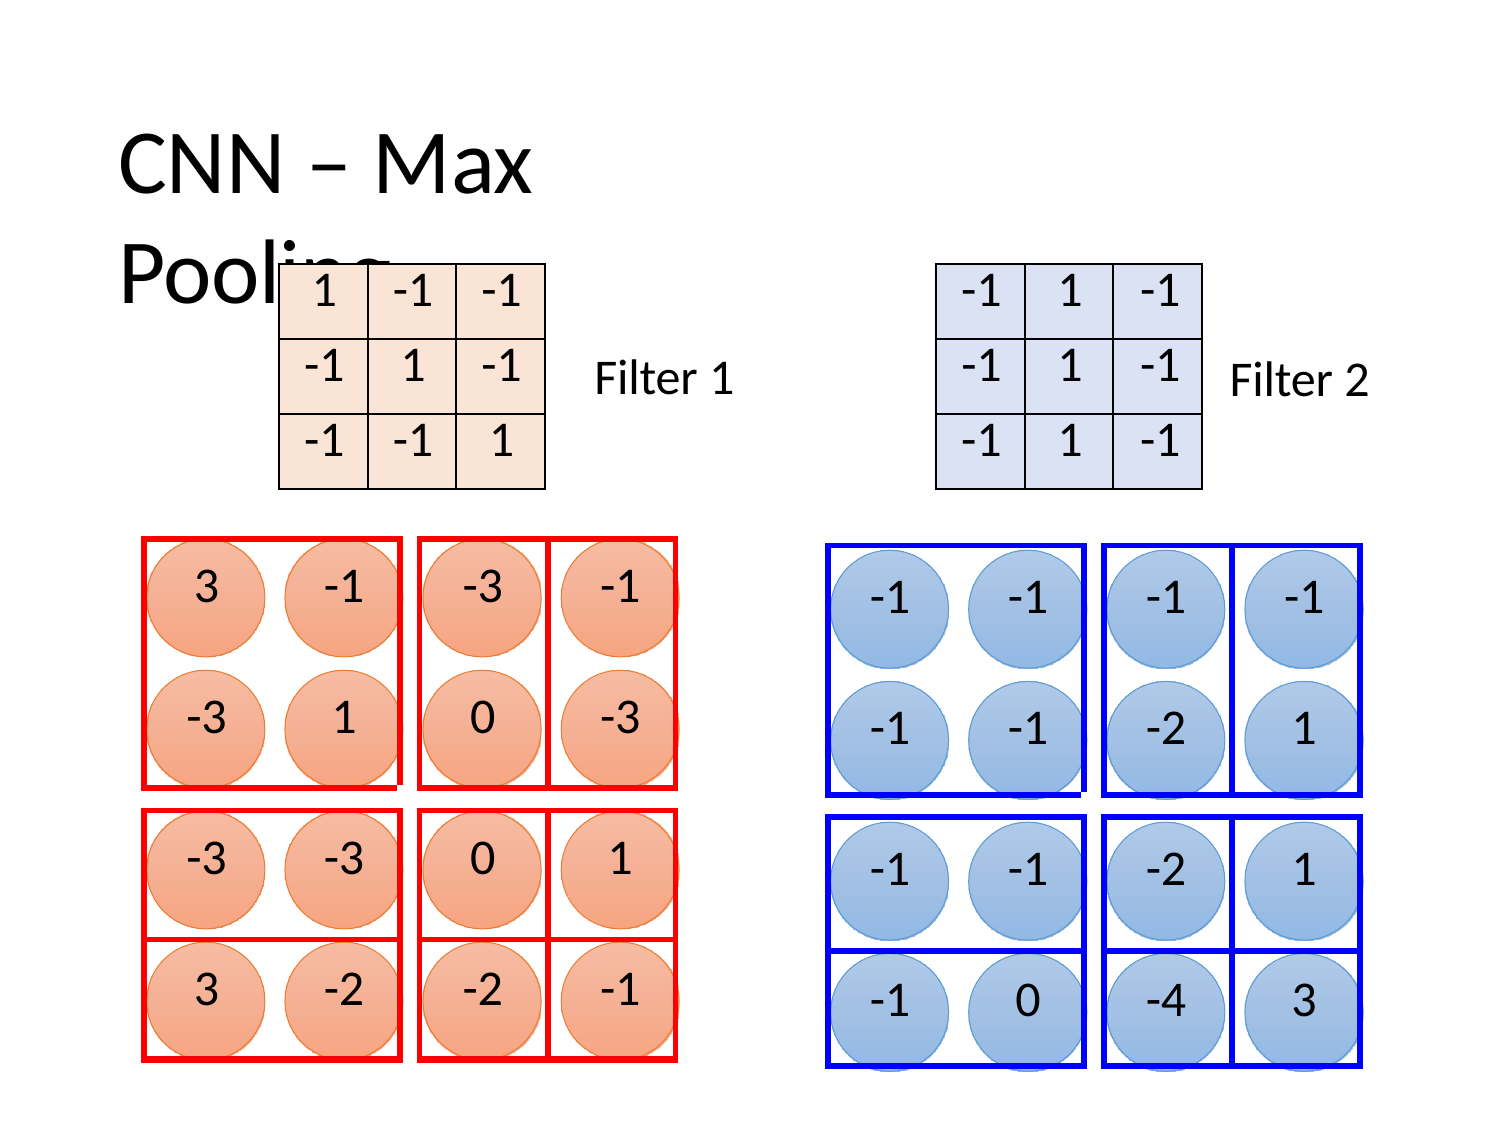

# CNN – Max Pooling
| 1 | -1 | -1 |
| --- | --- | --- |
| -1 | 1 | -1 |
| -1 | -1 | 1 |
| -1 | 1 | -1 |
| --- | --- | --- |
| -1 | 1 | -1 |
| -1 | 1 | -1 |
Filter 1
Filter 2

| 3 | -1 |  | -3 | -1 |
| --- | --- | --- | --- | --- |
| -3 | 1 |  | 0 | -3 |
|  |  |  |  |  |
| -3 | -3 |  | 0 | 1 |
| 3 | -2 |  | -2 | -1 |
| -1 | -1 |  | -1 | -1 |
| --- | --- | --- | --- | --- |
| -1 | -1 |  | -2 | 1 |
|  |  |  |  |  |
| -1 | -1 |  | -2 | 1 |
| -1 | 0 |  | -4 | 3 |